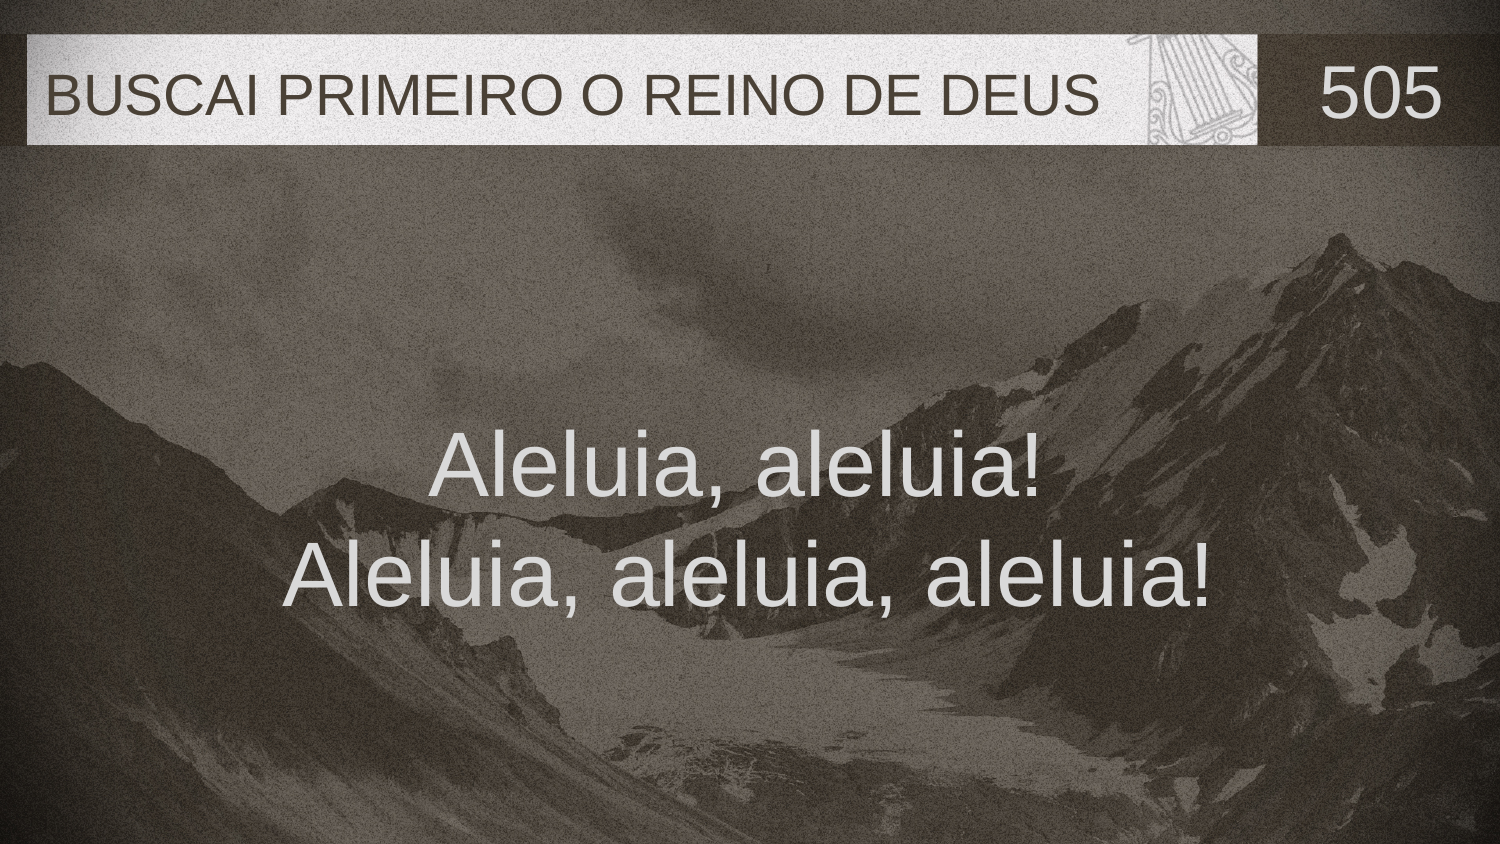

# BUSCAI PRIMEIRO O REINO DE DEUS
505
Aleluia, aleluia!
Aleluia, aleluia, aleluia!